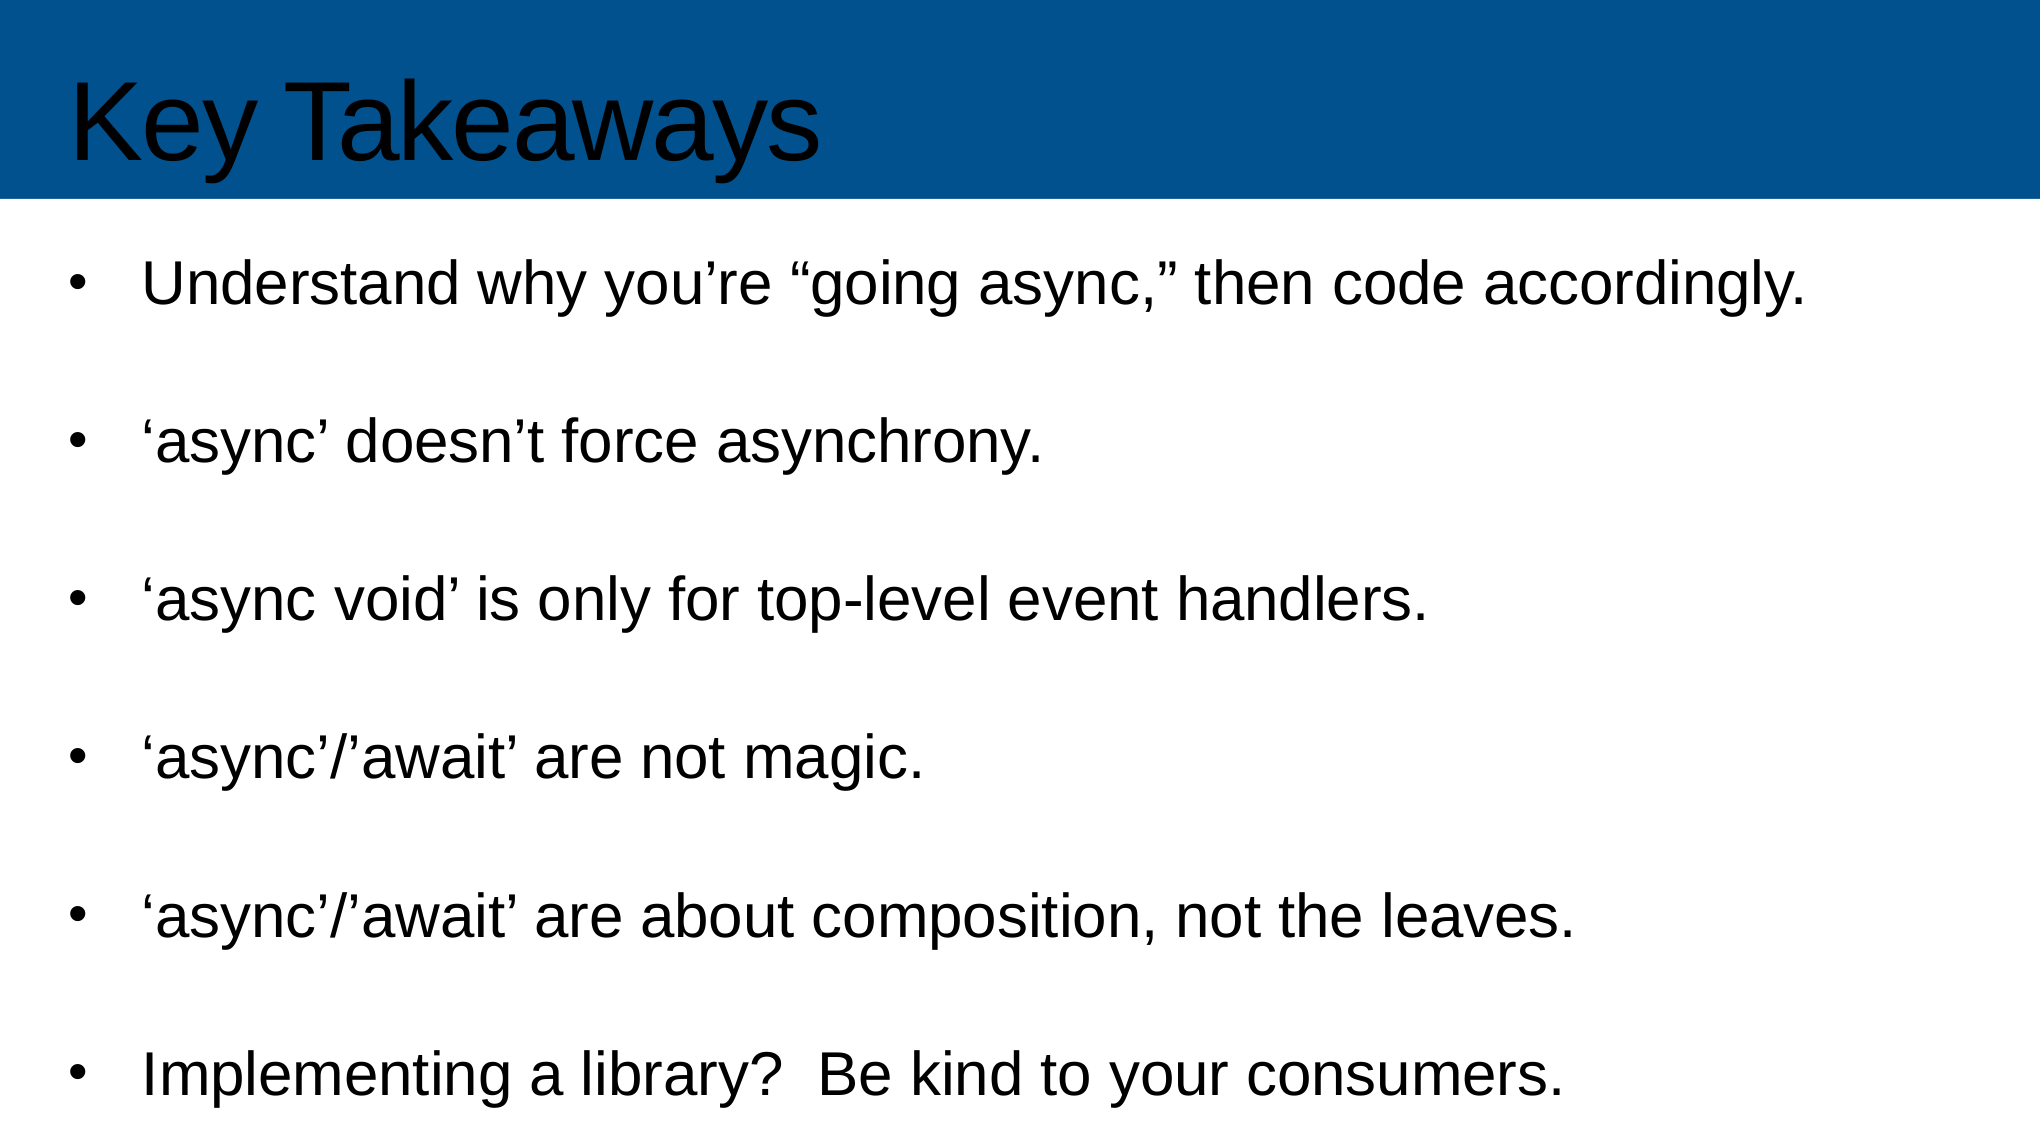

# Key Takeaways
Understand why you’re “going async,” then code accordingly.

‘async’ doesn’t force asynchrony.

‘async void’ is only for top-level event handlers.

‘async’/’await’ are not magic.

‘async’/’await’ are about composition, not the leaves.

Implementing a library?  Be kind to your consumers.